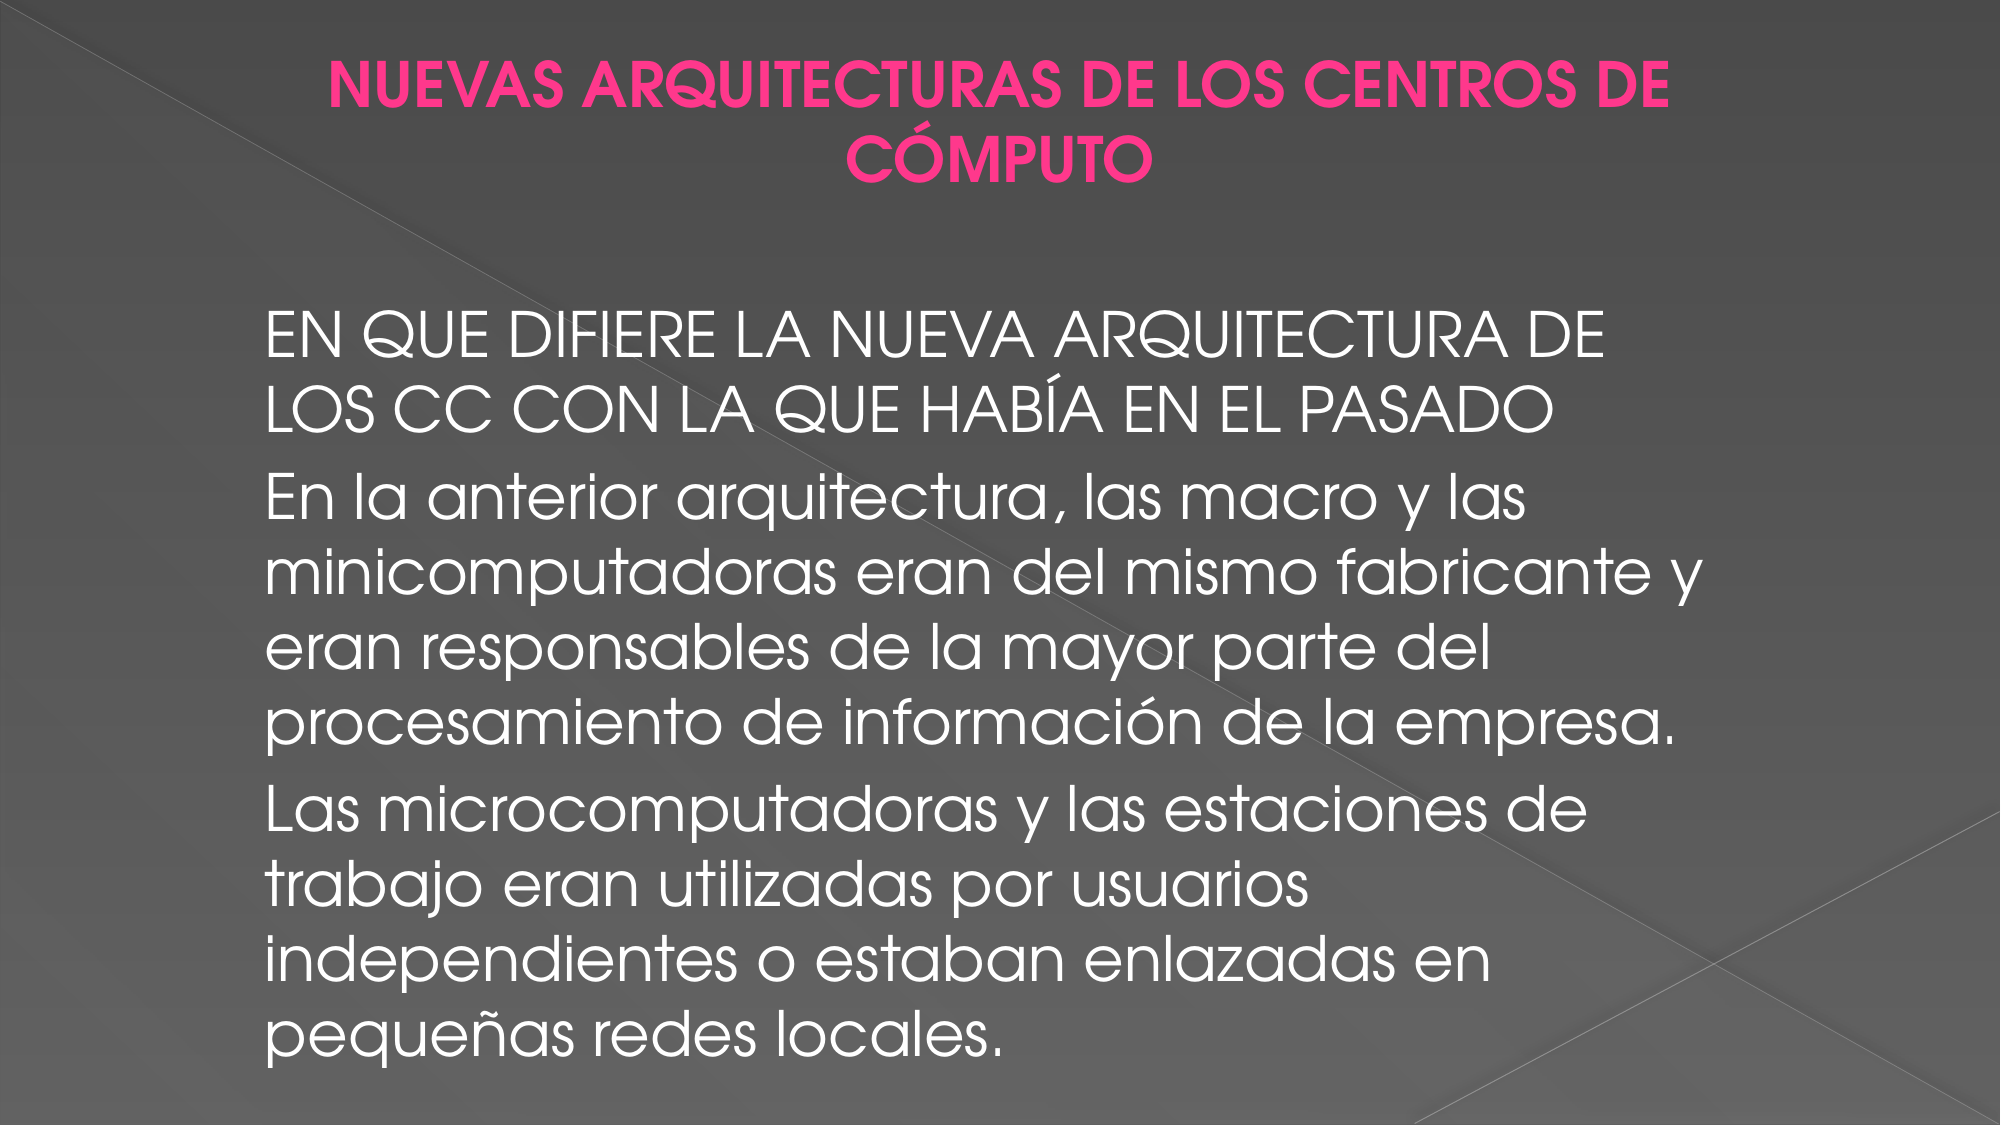

NUEVAS ARQUITECTURAS DE LOS CENTROS DE CÓMPUTO

EN QUE DIFIERE LA NUEVA ARQUITECTURA DE LOS CC CON LA QUE HABÍA EN EL PASADO
En la anterior arquitectura, las macro y las minicomputadoras eran del mismo fabricante y eran responsables de la mayor parte del procesamiento de información de la empresa.
Las microcomputadoras y las estaciones de trabajo eran utilizadas por usuarios independientes o estaban enlazadas en pequeñas redes locales.